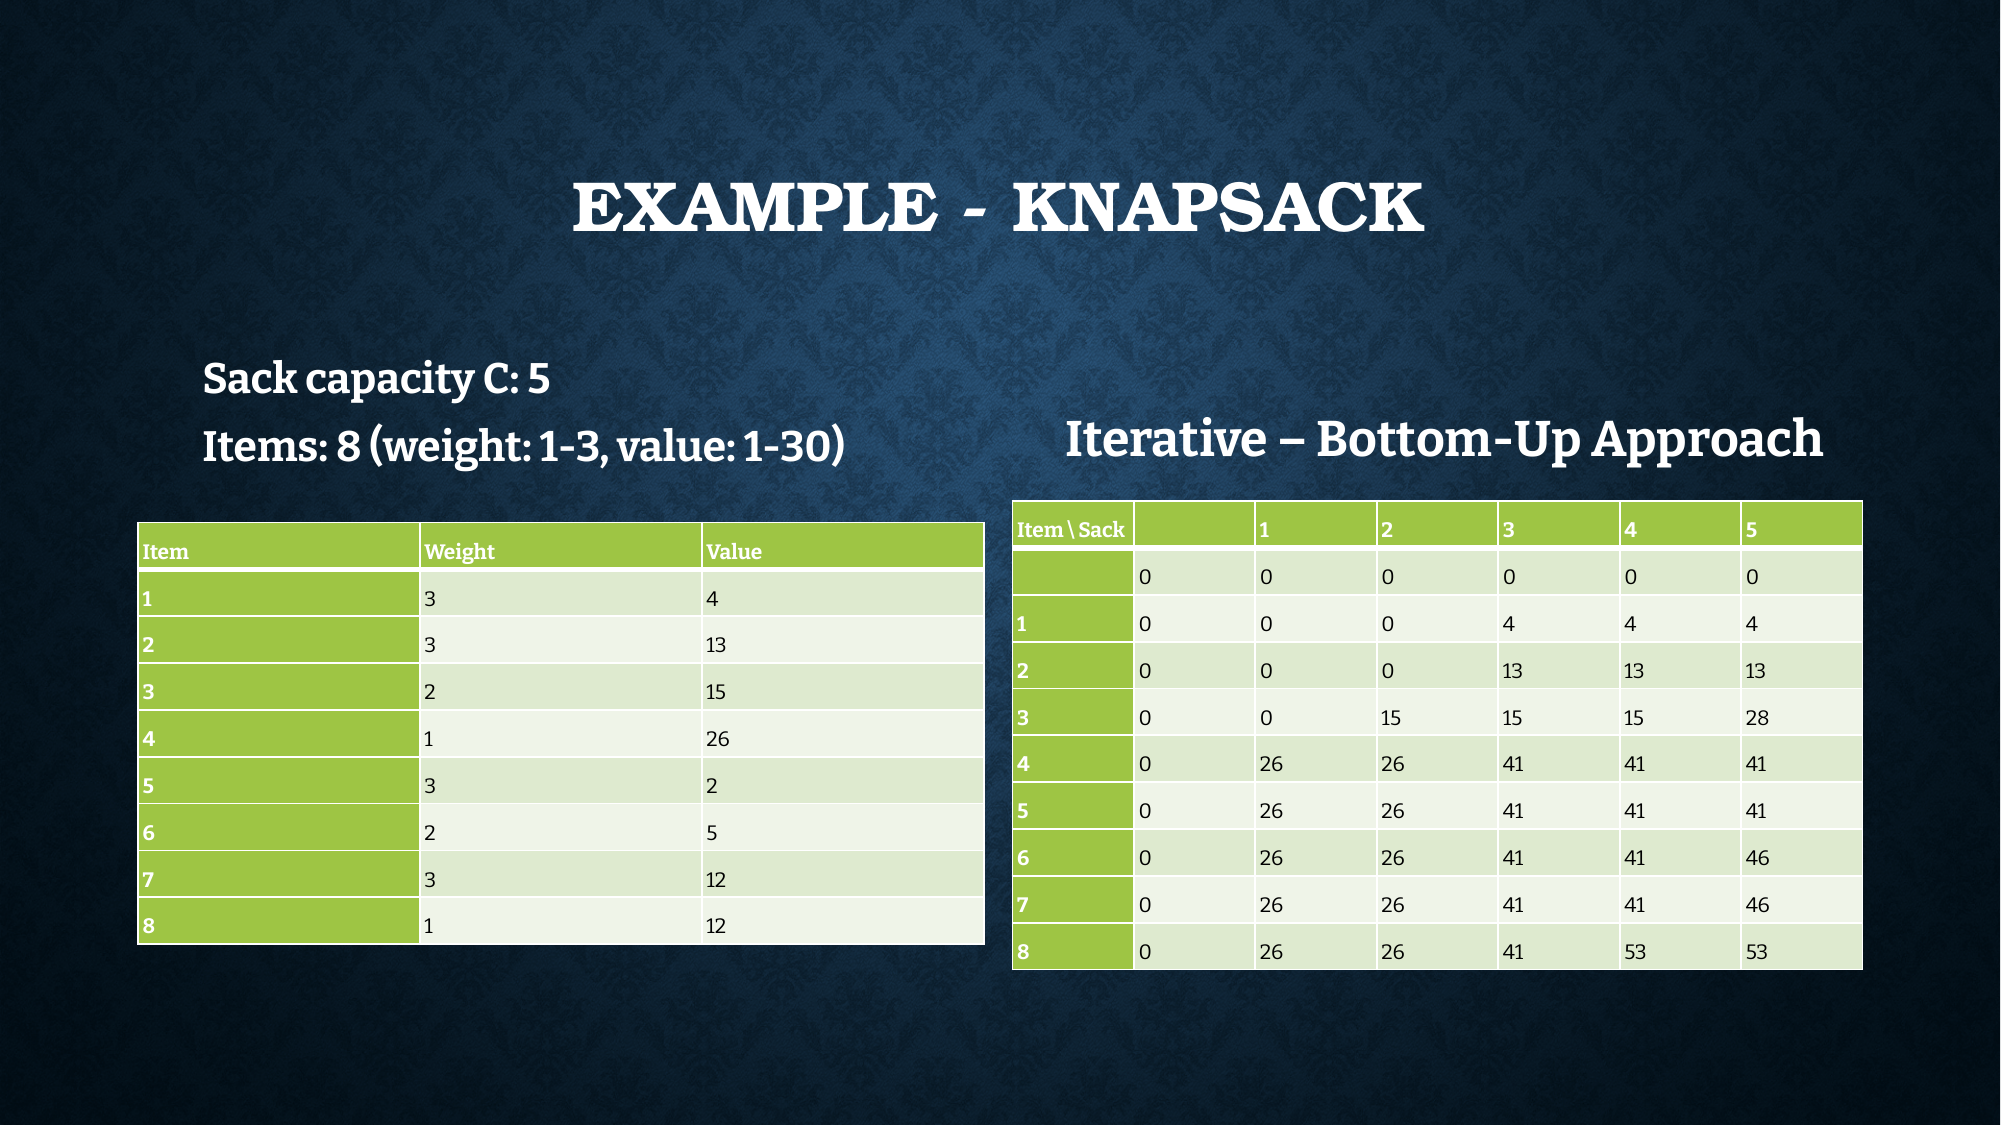

# Example - Knapsack
Sack capacity C: 5
Items: 8 (weight: 1-3, value: 1-30)
Iterative – Bottom-Up Approach
| Item \ Sack |  | 1 | 2 | 3 | 4 | 5 |
| --- | --- | --- | --- | --- | --- | --- |
|  | 0 | 0 | 0 | 0 | 0 | 0 |
| 1 | 0 | 0 | 0 | 4 | 4 | 4 |
| 2 | 0 | 0 | 0 | 13 | 13 | 13 |
| 3 | 0 | 0 | 15 | 15 | 15 | 28 |
| 4 | 0 | 26 | 26 | 41 | 41 | 41 |
| 5 | 0 | 26 | 26 | 41 | 41 | 41 |
| 6 | 0 | 26 | 26 | 41 | 41 | 46 |
| 7 | 0 | 26 | 26 | 41 | 41 | 46 |
| 8 | 0 | 26 | 26 | 41 | 53 | 53 |
| Item | Weight | Value |
| --- | --- | --- |
| 1 | 3 | 4 |
| 2 | 3 | 13 |
| 3 | 2 | 15 |
| 4 | 1 | 26 |
| 5 | 3 | 2 |
| 6 | 2 | 5 |
| 7 | 3 | 12 |
| 8 | 1 | 12 |